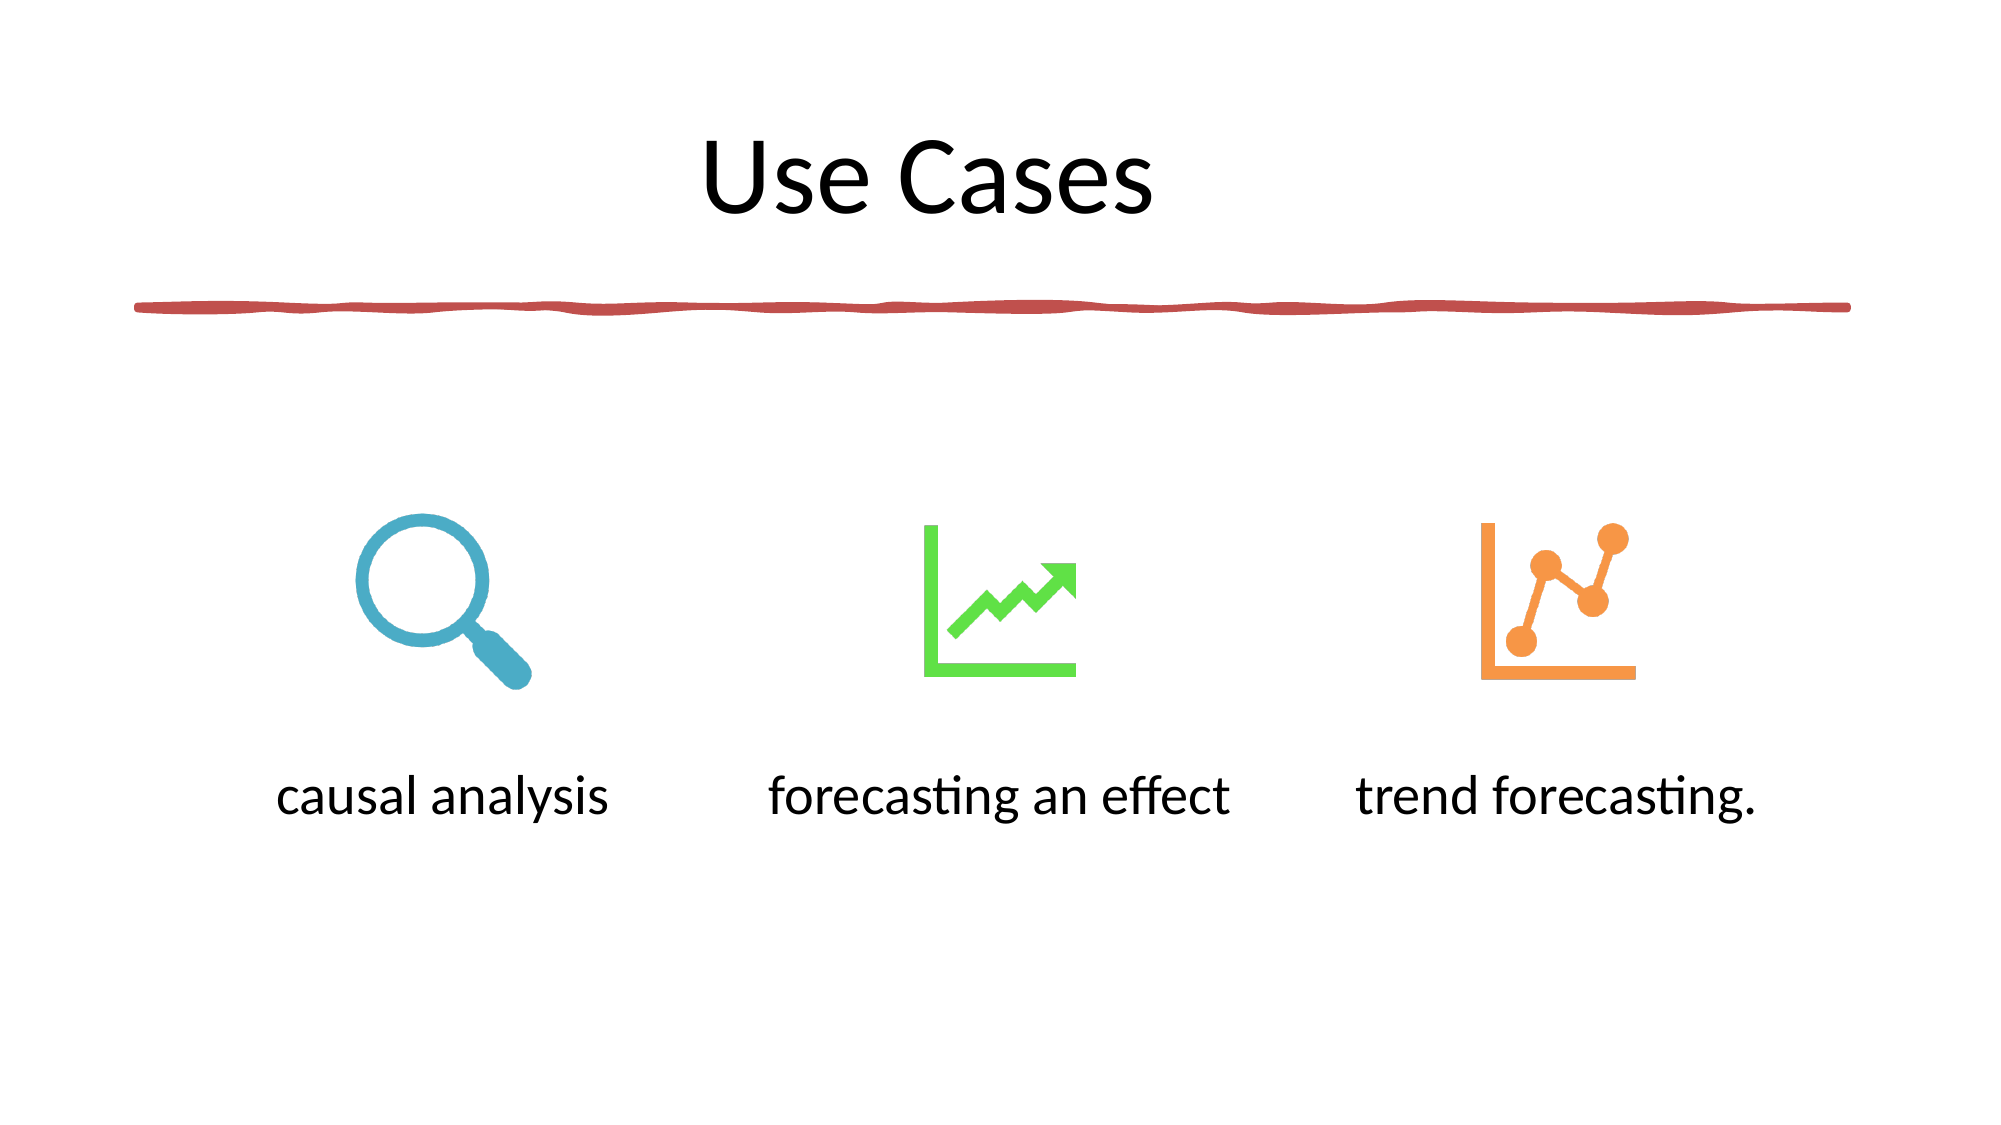

# Use Cases

causal analysis
forecasting an effect
trend forecasting.